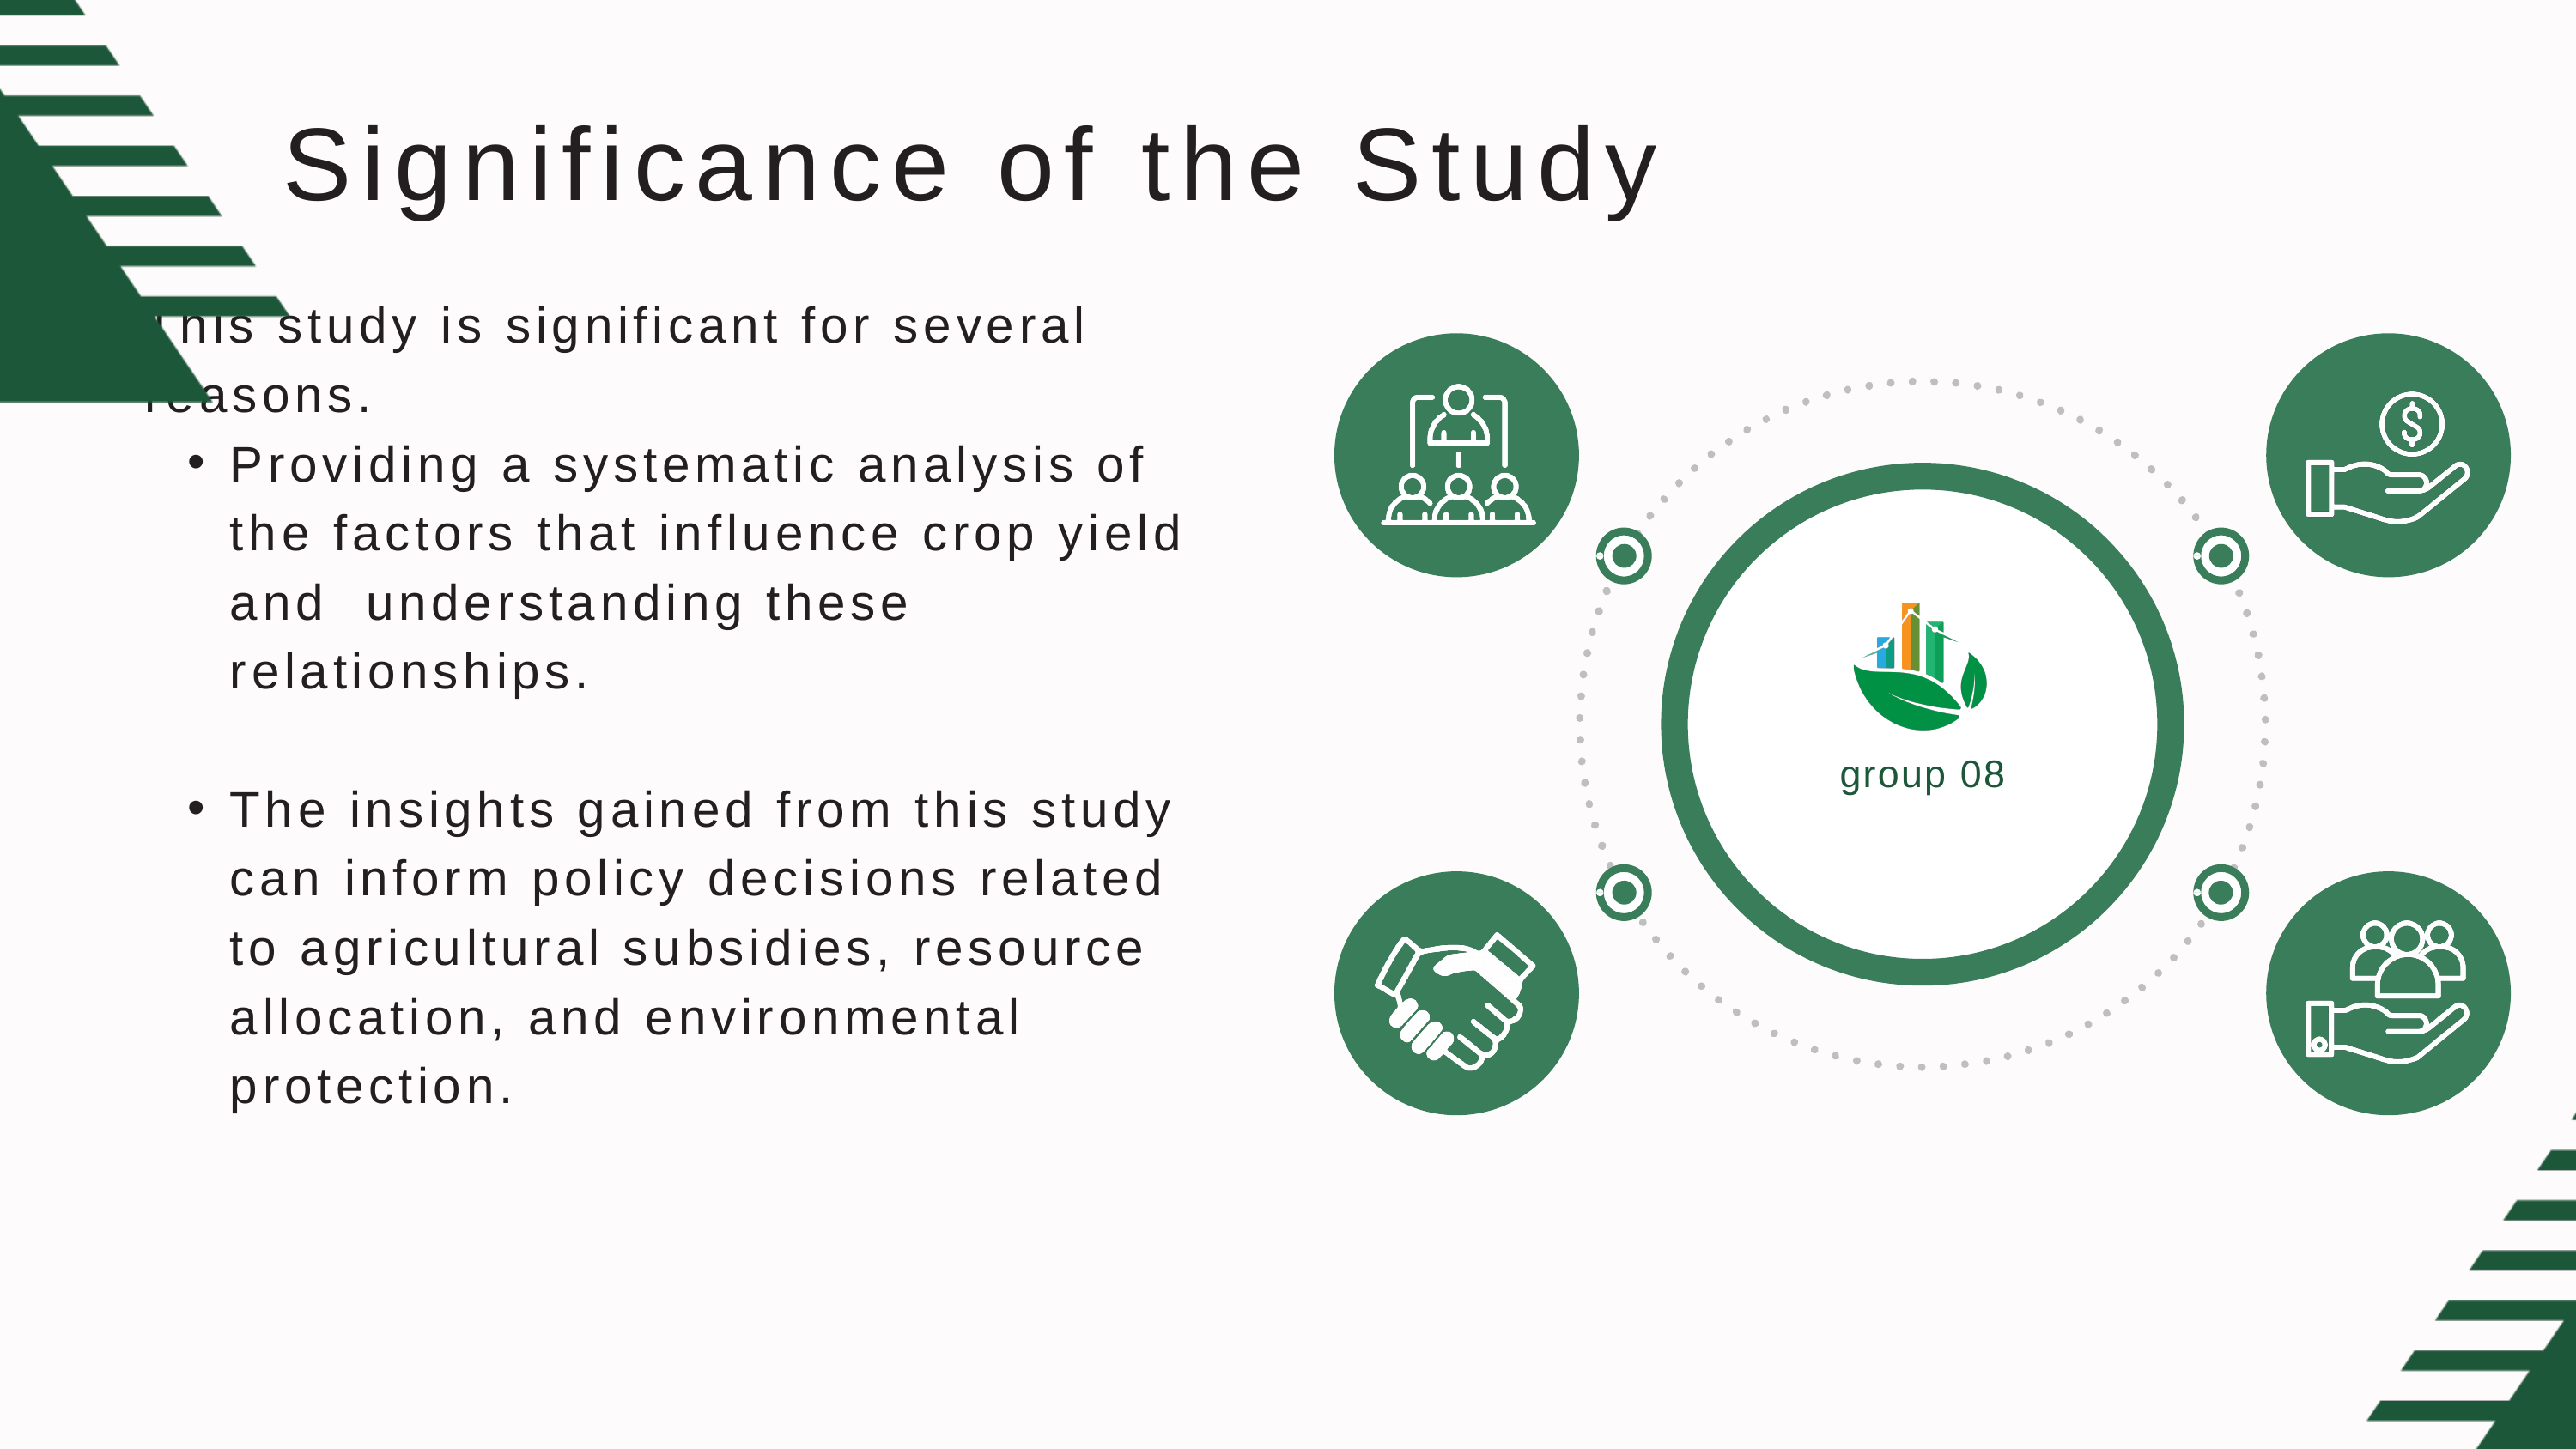

Significance of the Study
This study is significant for several reasons.
Providing a systematic analysis of the factors that influence crop yield and  understanding these relationships.

The insights gained from this study can inform policy decisions related to agricultural subsidies, resource allocation, and environmental protection.

group 08